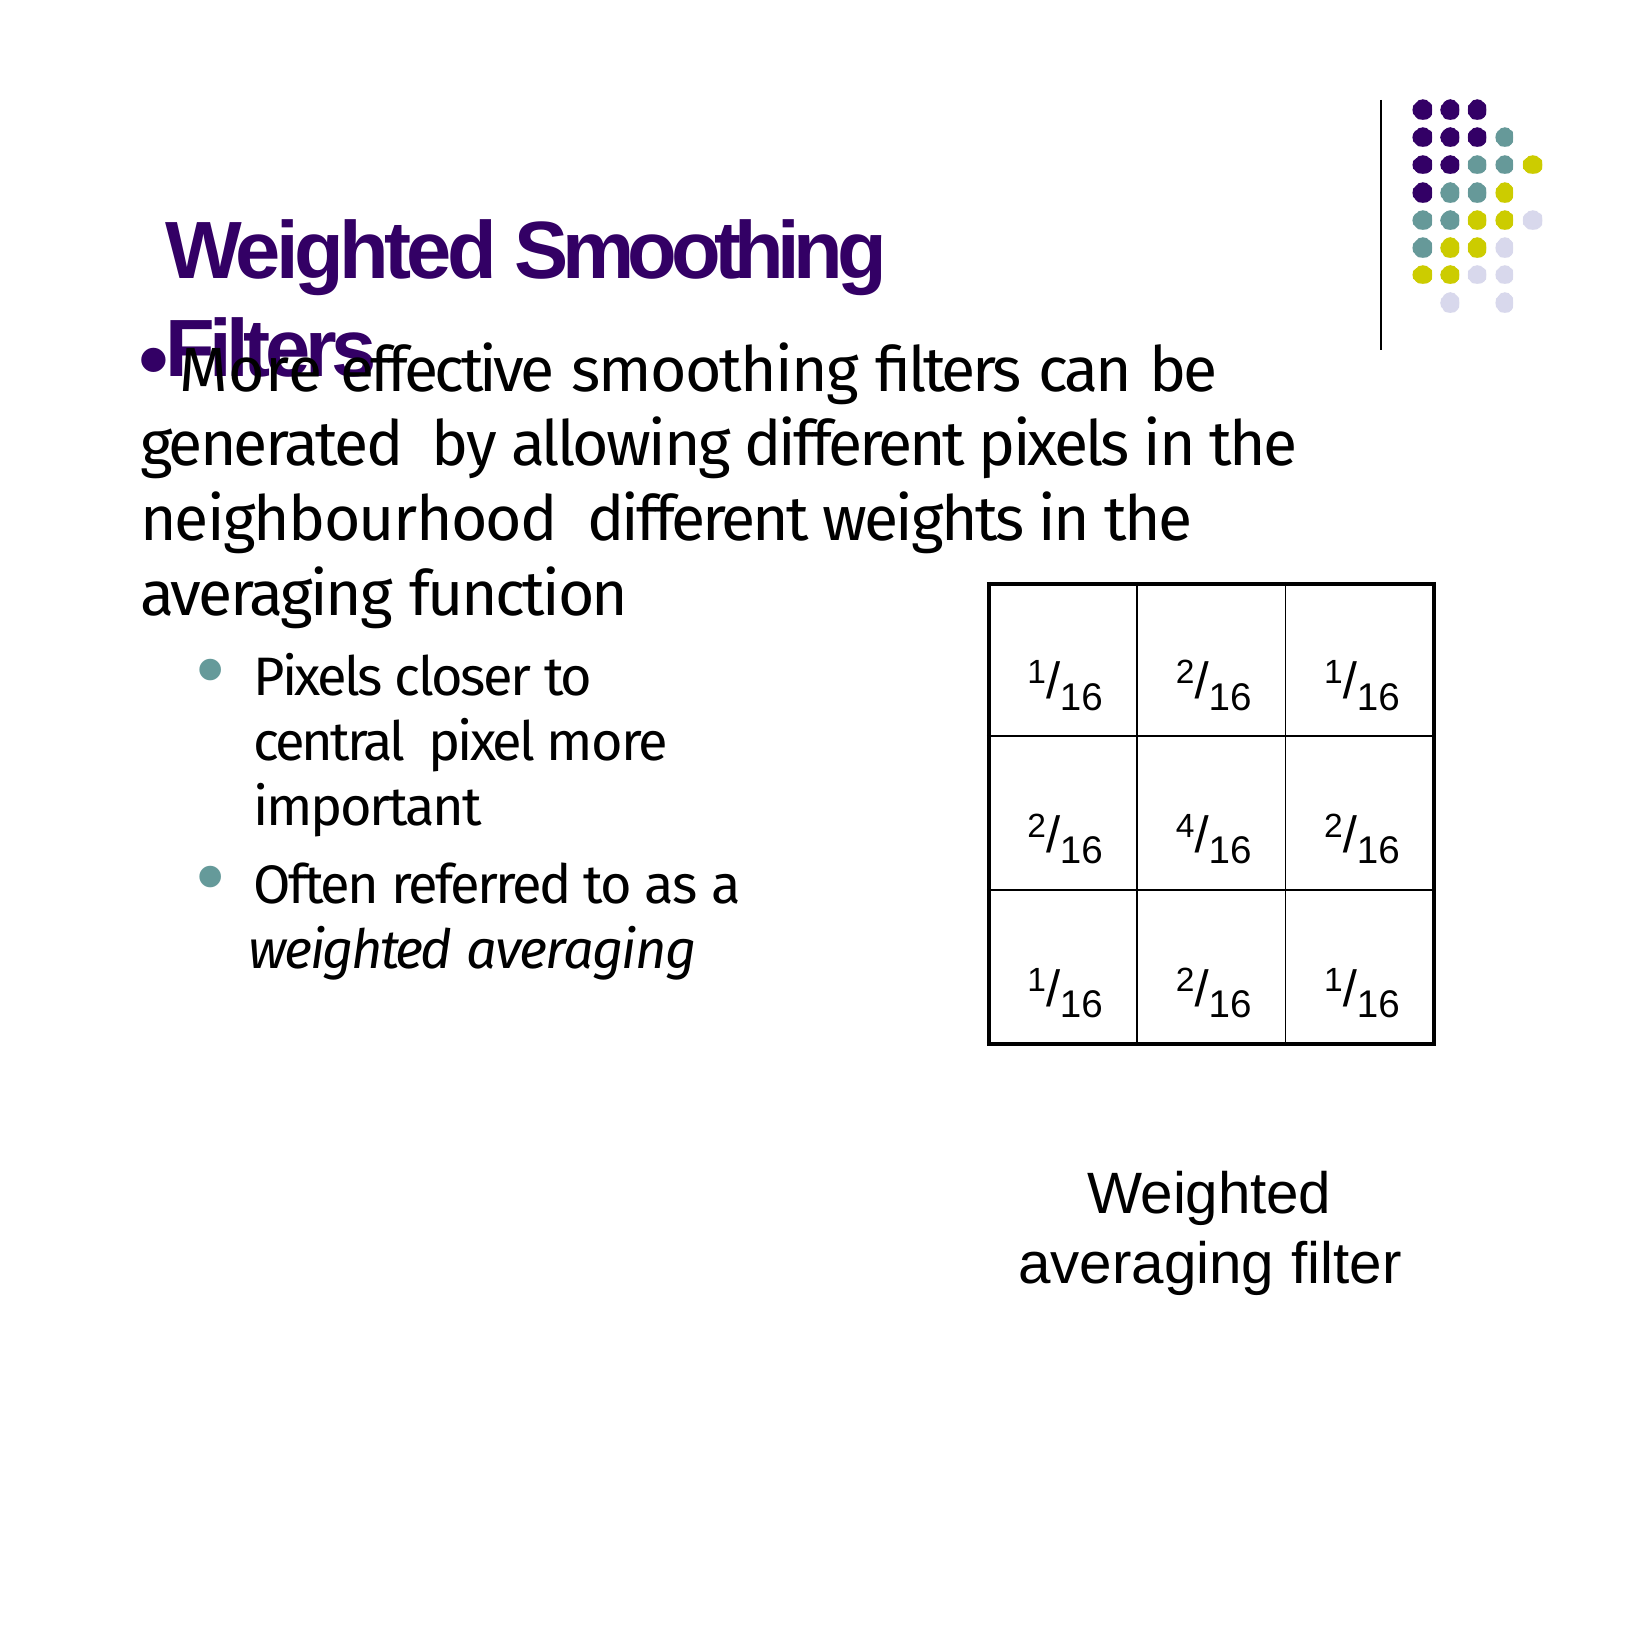

# Weighted Smoothing Filters
More effective smoothing filters can be generated  by allowing different pixels in the neighbourhood  different weights in the averaging function
Pixels closer to central  pixel more important
Often referred to as a
weighted averaging

Weighted  averaging filter
| 1/16 | 2/16 | 1/16 |
| --- | --- | --- |
| 2/16 | 4/16 | 2/16 |
| 1/16 | 2/16 | 1/16 |